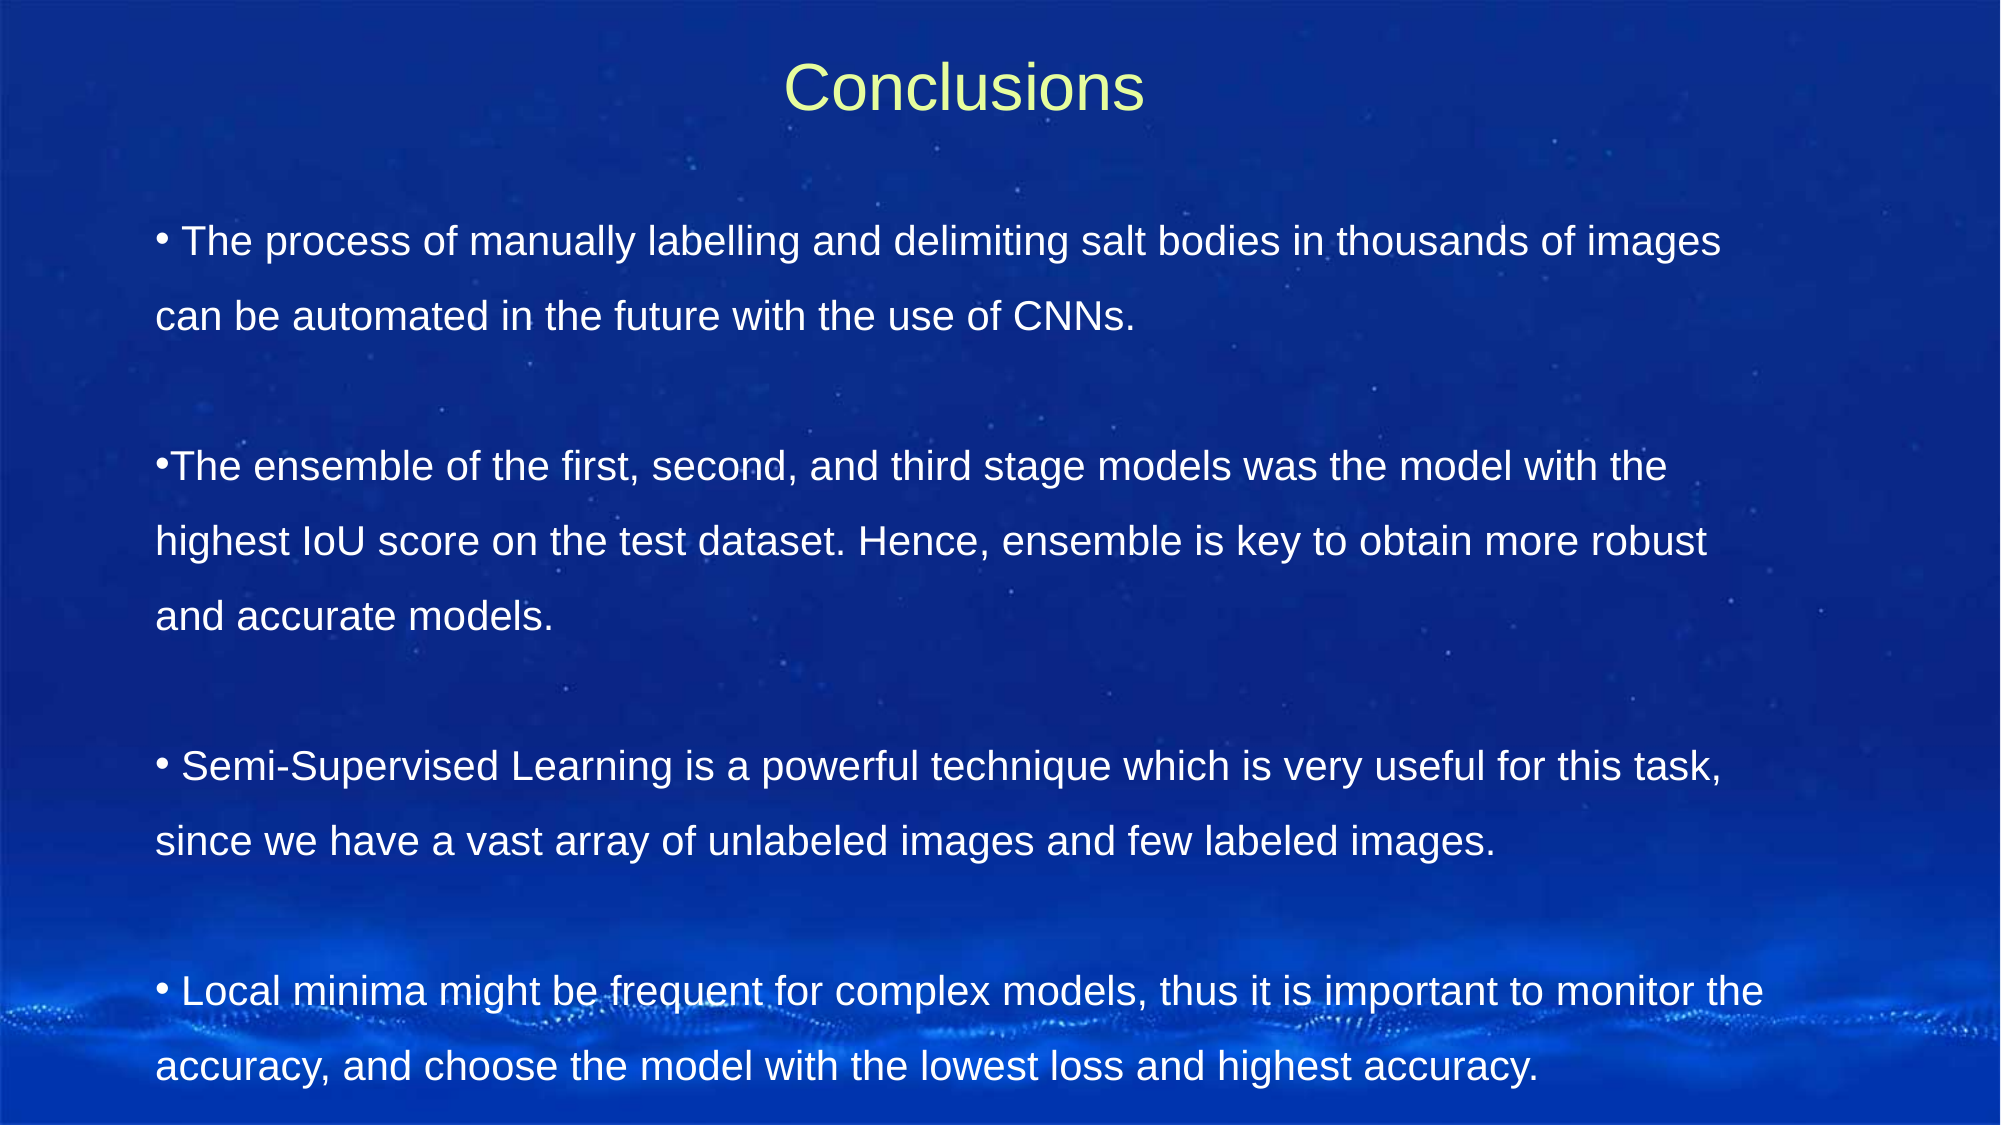

Conclusions

 The process of manually labelling and delimiting salt bodies in thousands of images can be automated in the future with the use of CNNs.

The ensemble of the first, second, and third stage models was the model with the highest IoU score on the test dataset. Hence, ensemble is key to obtain more robust and accurate models.

 Semi-Supervised Learning is a powerful technique which is very useful for this task, since we have a vast array of unlabeled images and few labeled images.

 Local minima might be frequent for complex models, thus it is important to monitor the accuracy, and choose the model with the lowest loss and highest accuracy.